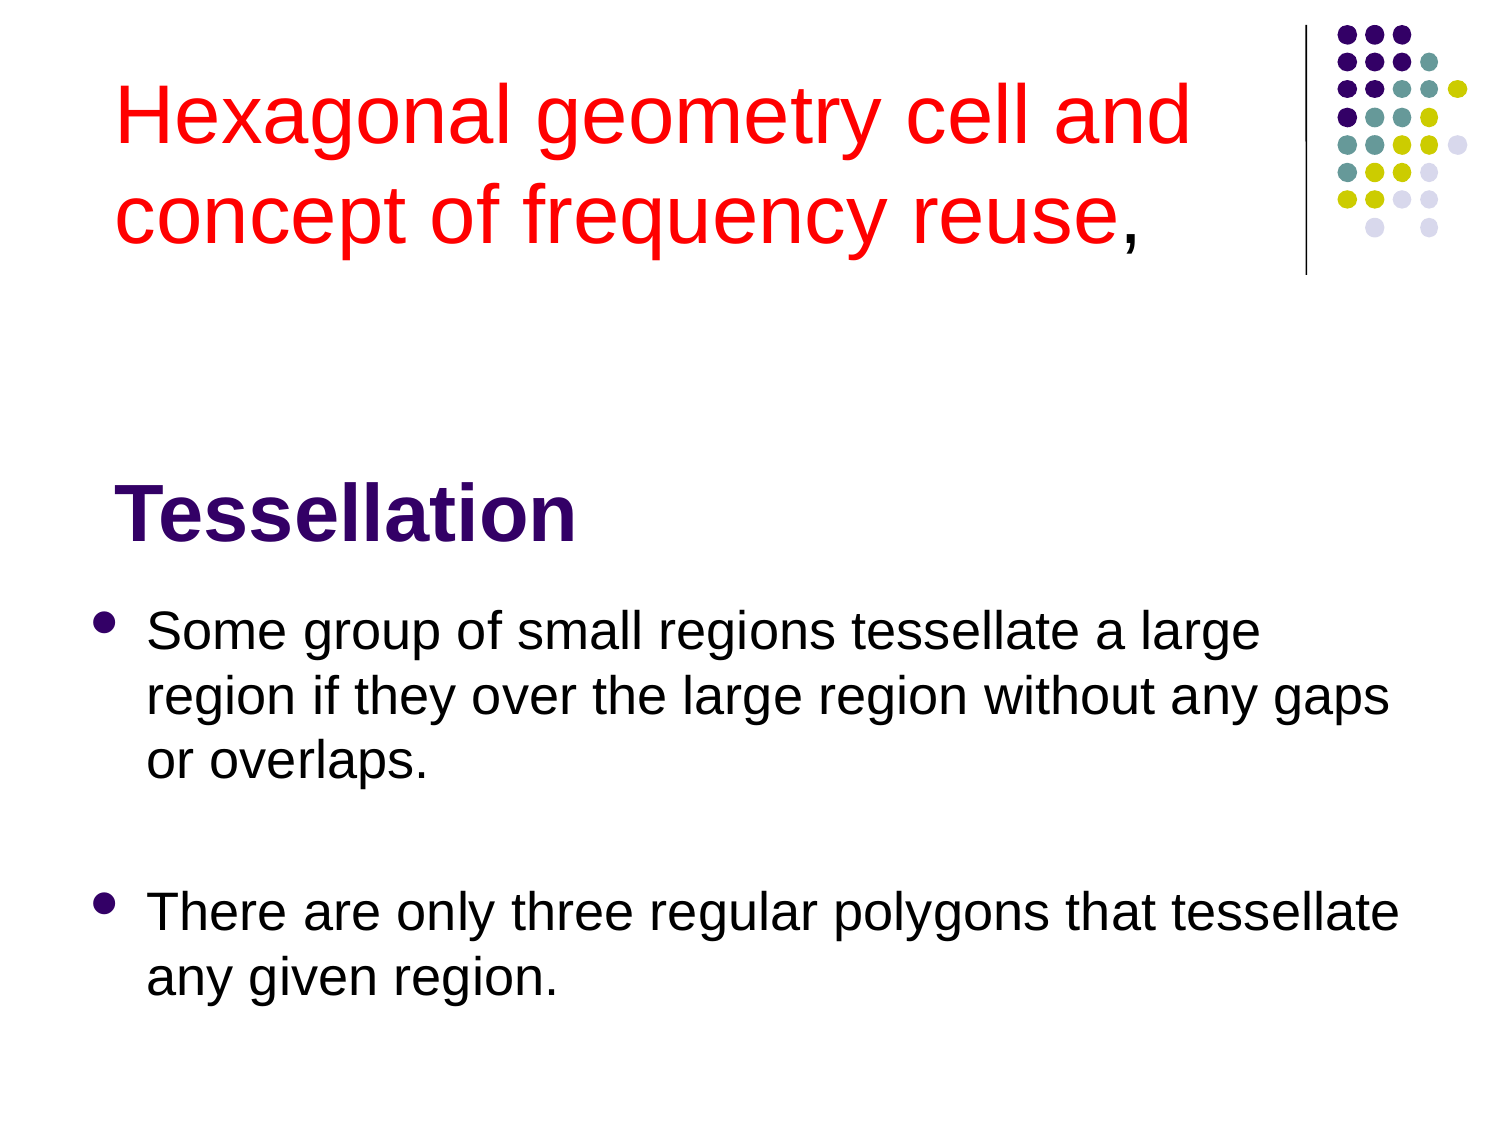

# Hexagonal geometry cell and concept of frequency reuse, Tessellation
Some group of small regions tessellate a large region if they over the large region without any gaps or overlaps.

There are only three regular polygons that tessellate any given region.